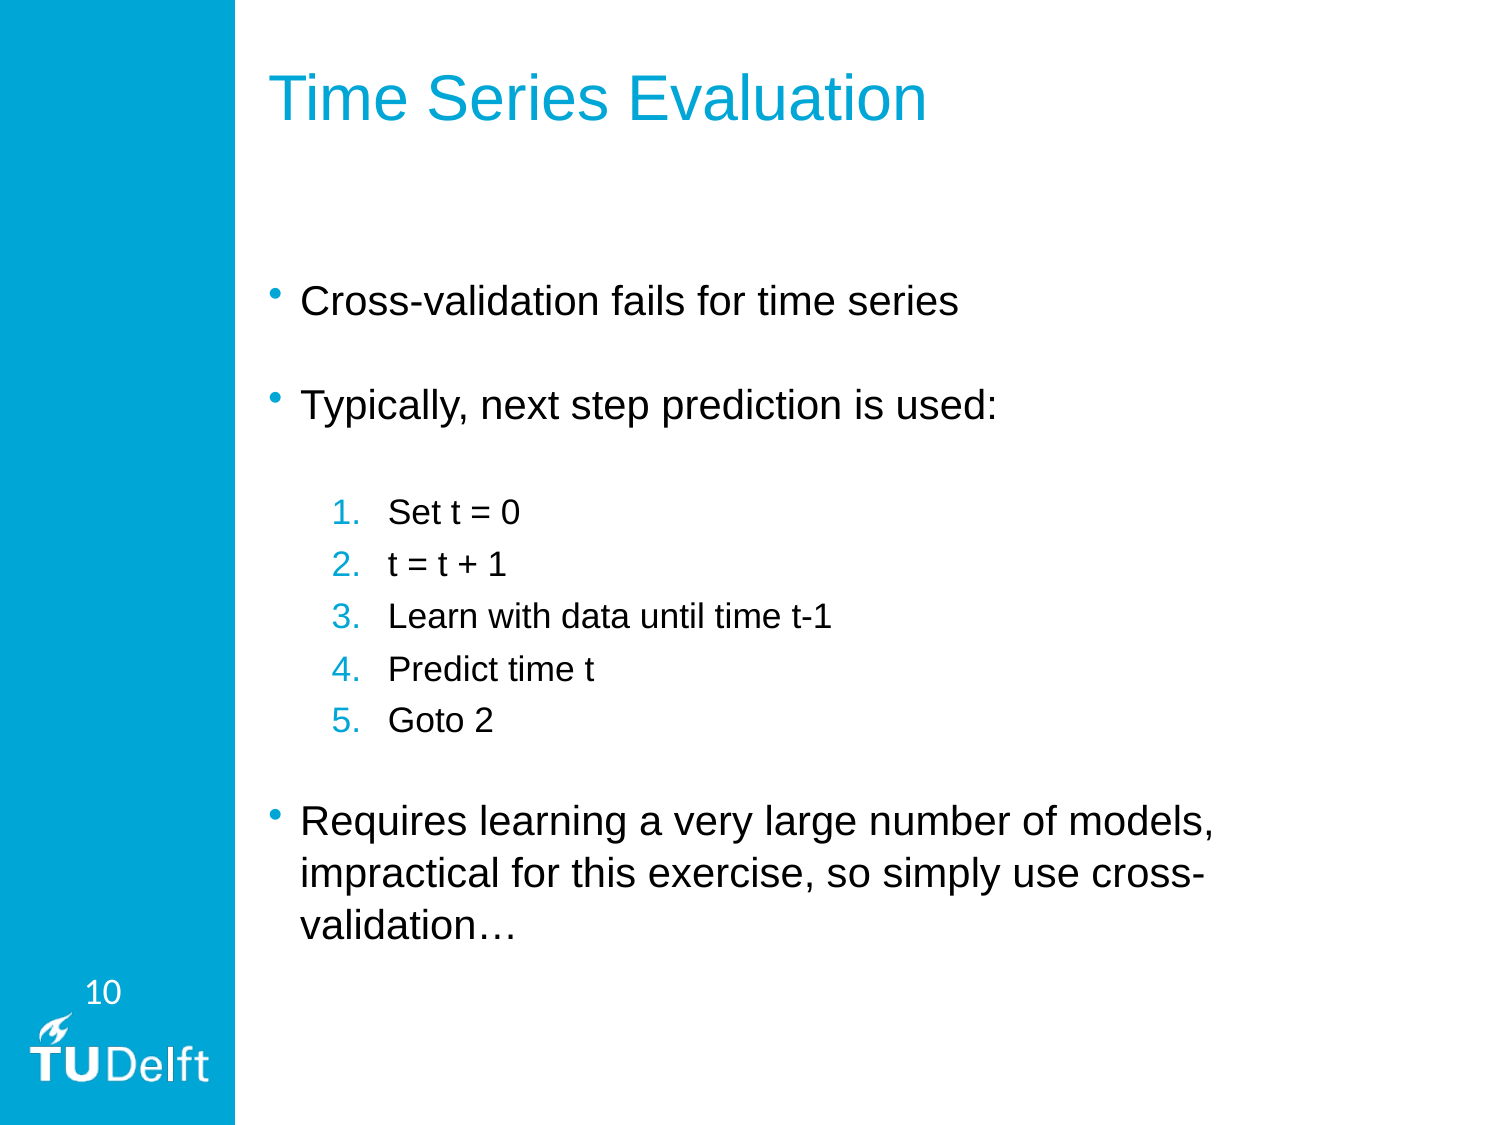

# Time Series Evaluation
Cross-validation fails for time series

Typically, next step prediction is used:

Set t = 0
t = t + 1
Learn with data until time t-1
Predict time t
Goto 2

Requires learning a very large number of models, impractical for this exercise, so simply use cross-validation…